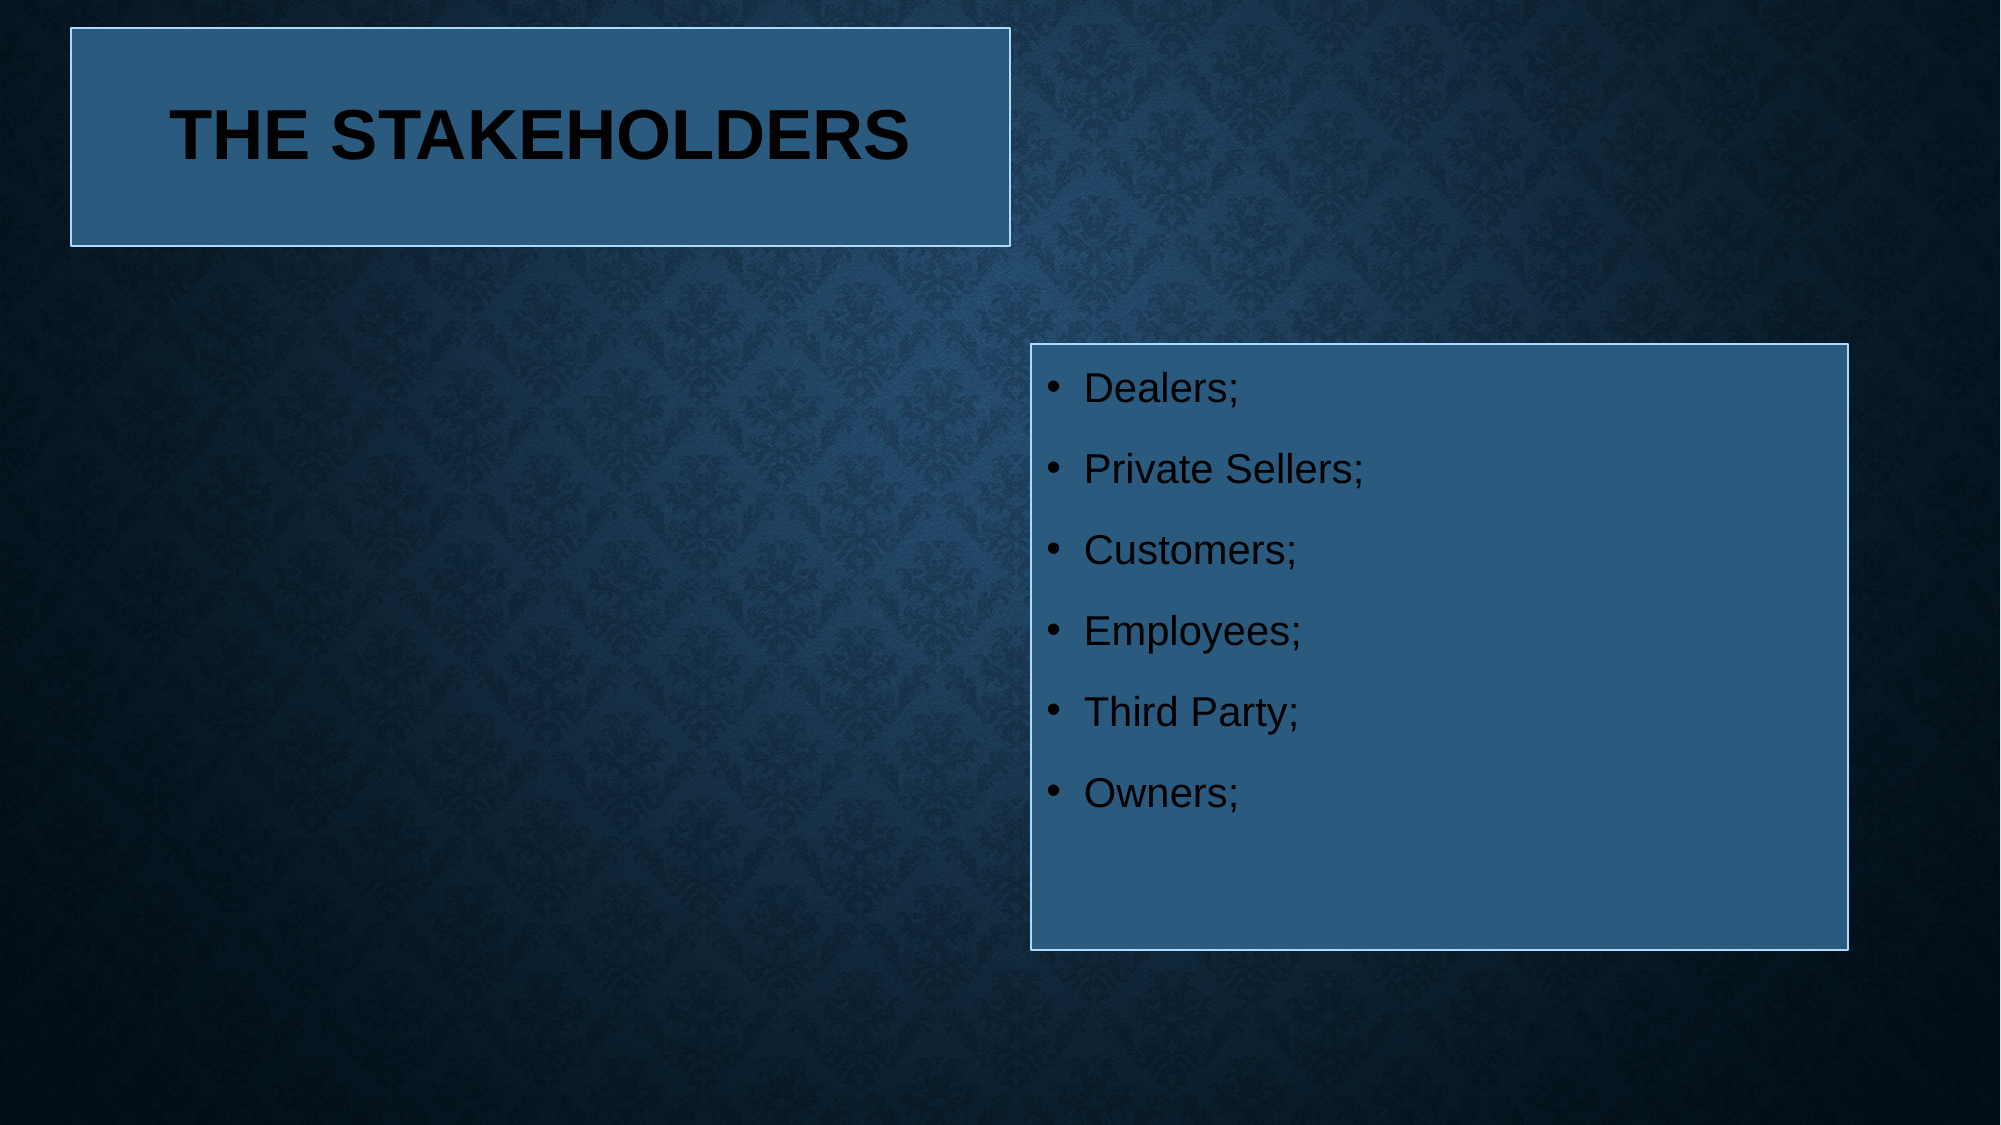

# The stakeholders
Dealers;
Private Sellers;
Customers;
Employees;
Third Party;
Owners;